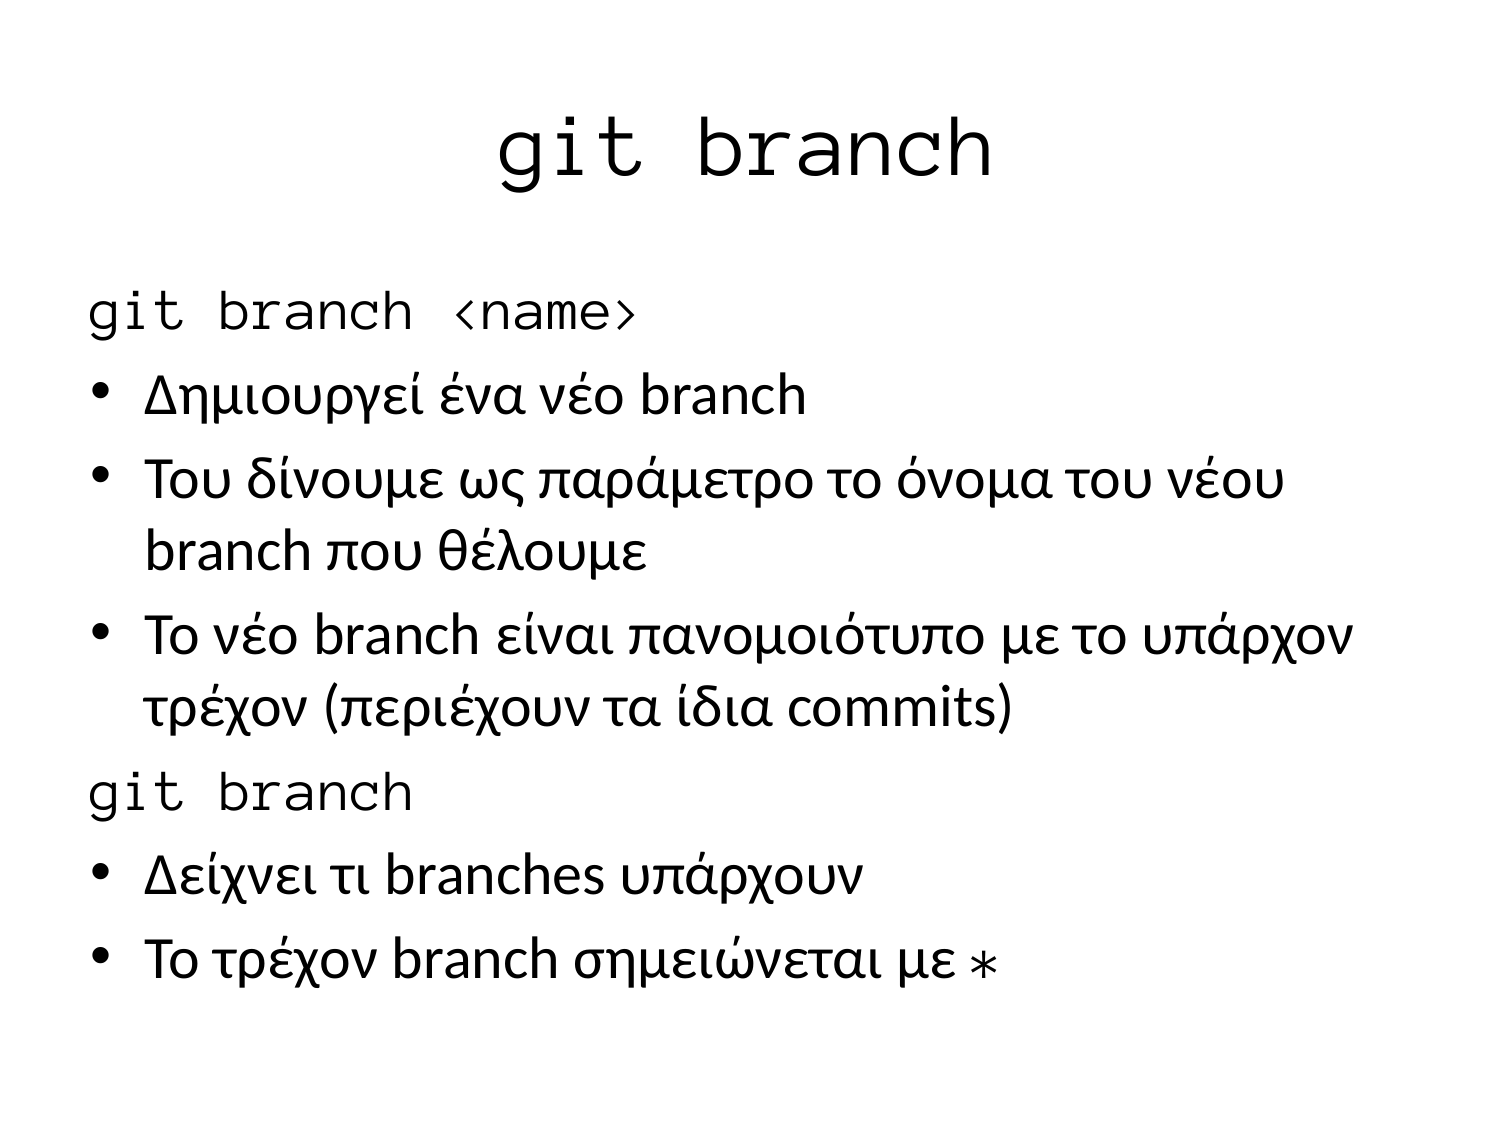

# git branch
git branch <name>
Δημιουργεί ένα νέο branch
Του δίνουμε ως παράμετρο το όνομα του νέου branch που θέλουμε
Το νέο branch είναι πανομοιότυπο με το υπάρχον τρέχον (περιέχουν τα ίδια commits)
git branch
Δείχνει τι branches υπάρχουν
Το τρέχον branch σημειώνεται με *